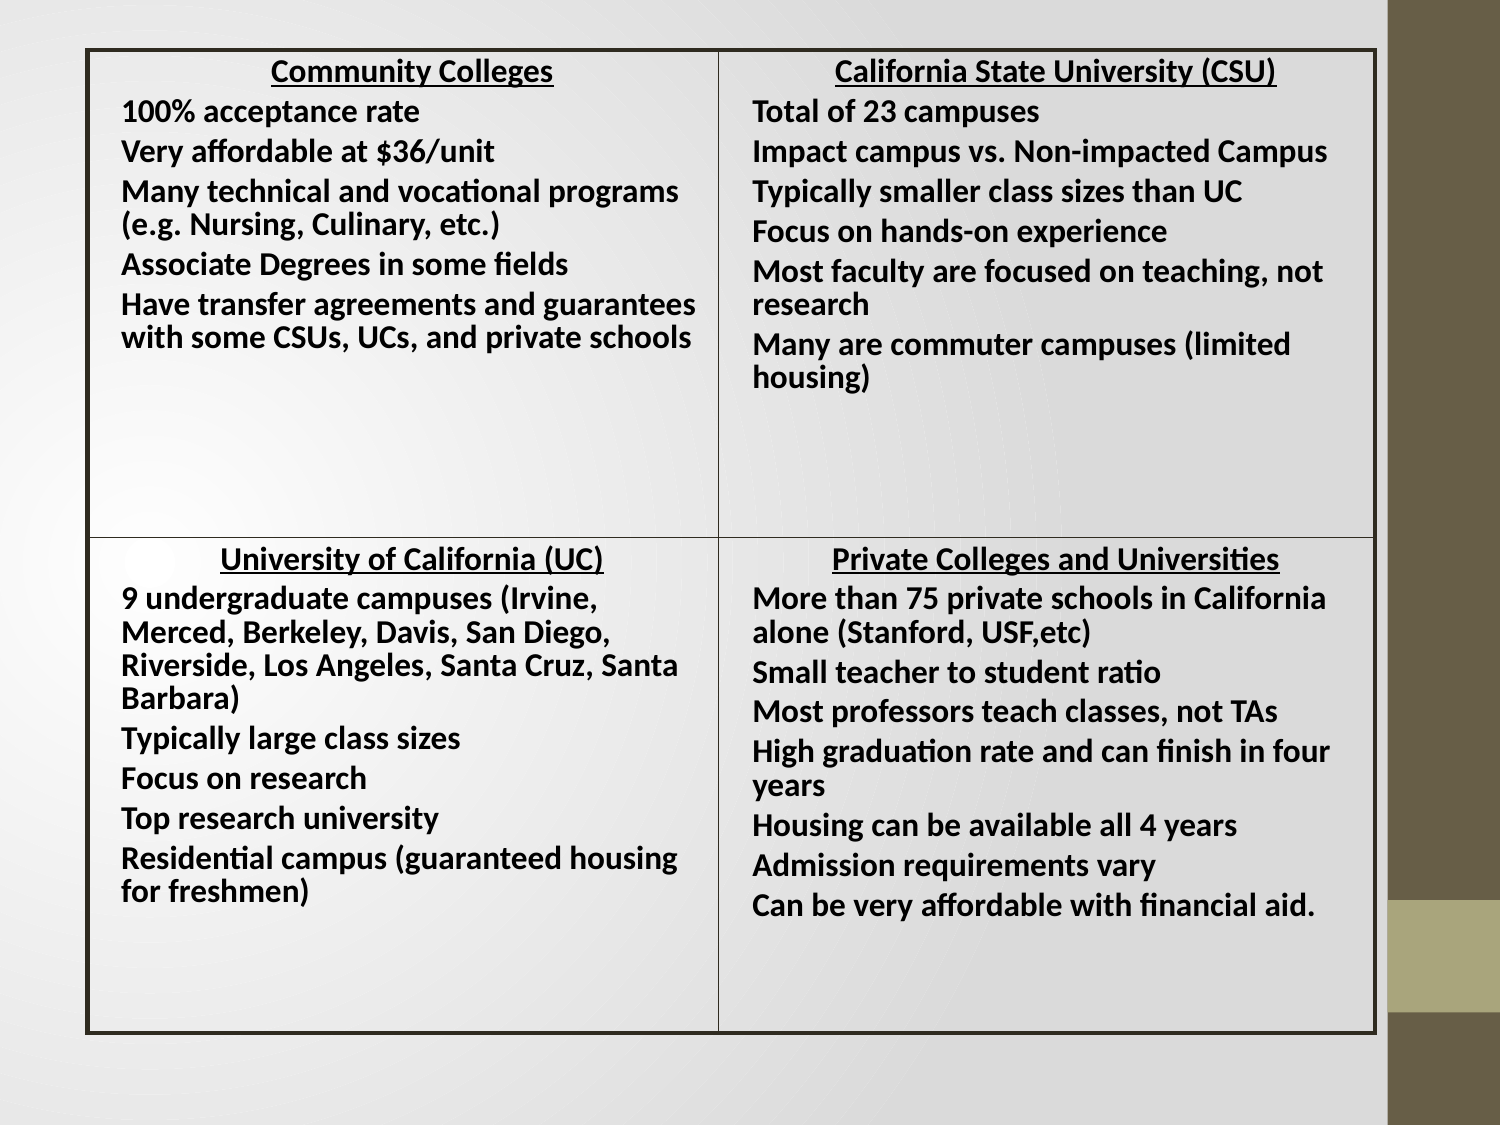

| Community Colleges 100% acceptance rate Very affordable at $36/unit Many technical and vocational programs (e.g. Nursing, Culinary, etc.) Associate Degrees in some fields Have transfer agreements and guarantees with some CSUs, UCs, and private schools | California State University (CSU) Total of 23 campuses Impact campus vs. Non-impacted Campus Typically smaller class sizes than UC Focus on hands-on experience Most faculty are focused on teaching, not research Many are commuter campuses (limited housing) |
| --- | --- |
| University of California (UC) 9 undergraduate campuses (Irvine, Merced, Berkeley, Davis, San Diego, Riverside, Los Angeles, Santa Cruz, Santa Barbara) Typically large class sizes Focus on research Top research university Residential campus (guaranteed housing for freshmen) | Private Colleges and Universities More than 75 private schools in California alone (Stanford, USF,etc) Small teacher to student ratio Most professors teach classes, not TAs High graduation rate and can finish in four years Housing can be available all 4 years Admission requirements vary Can be very affordable with financial aid. |